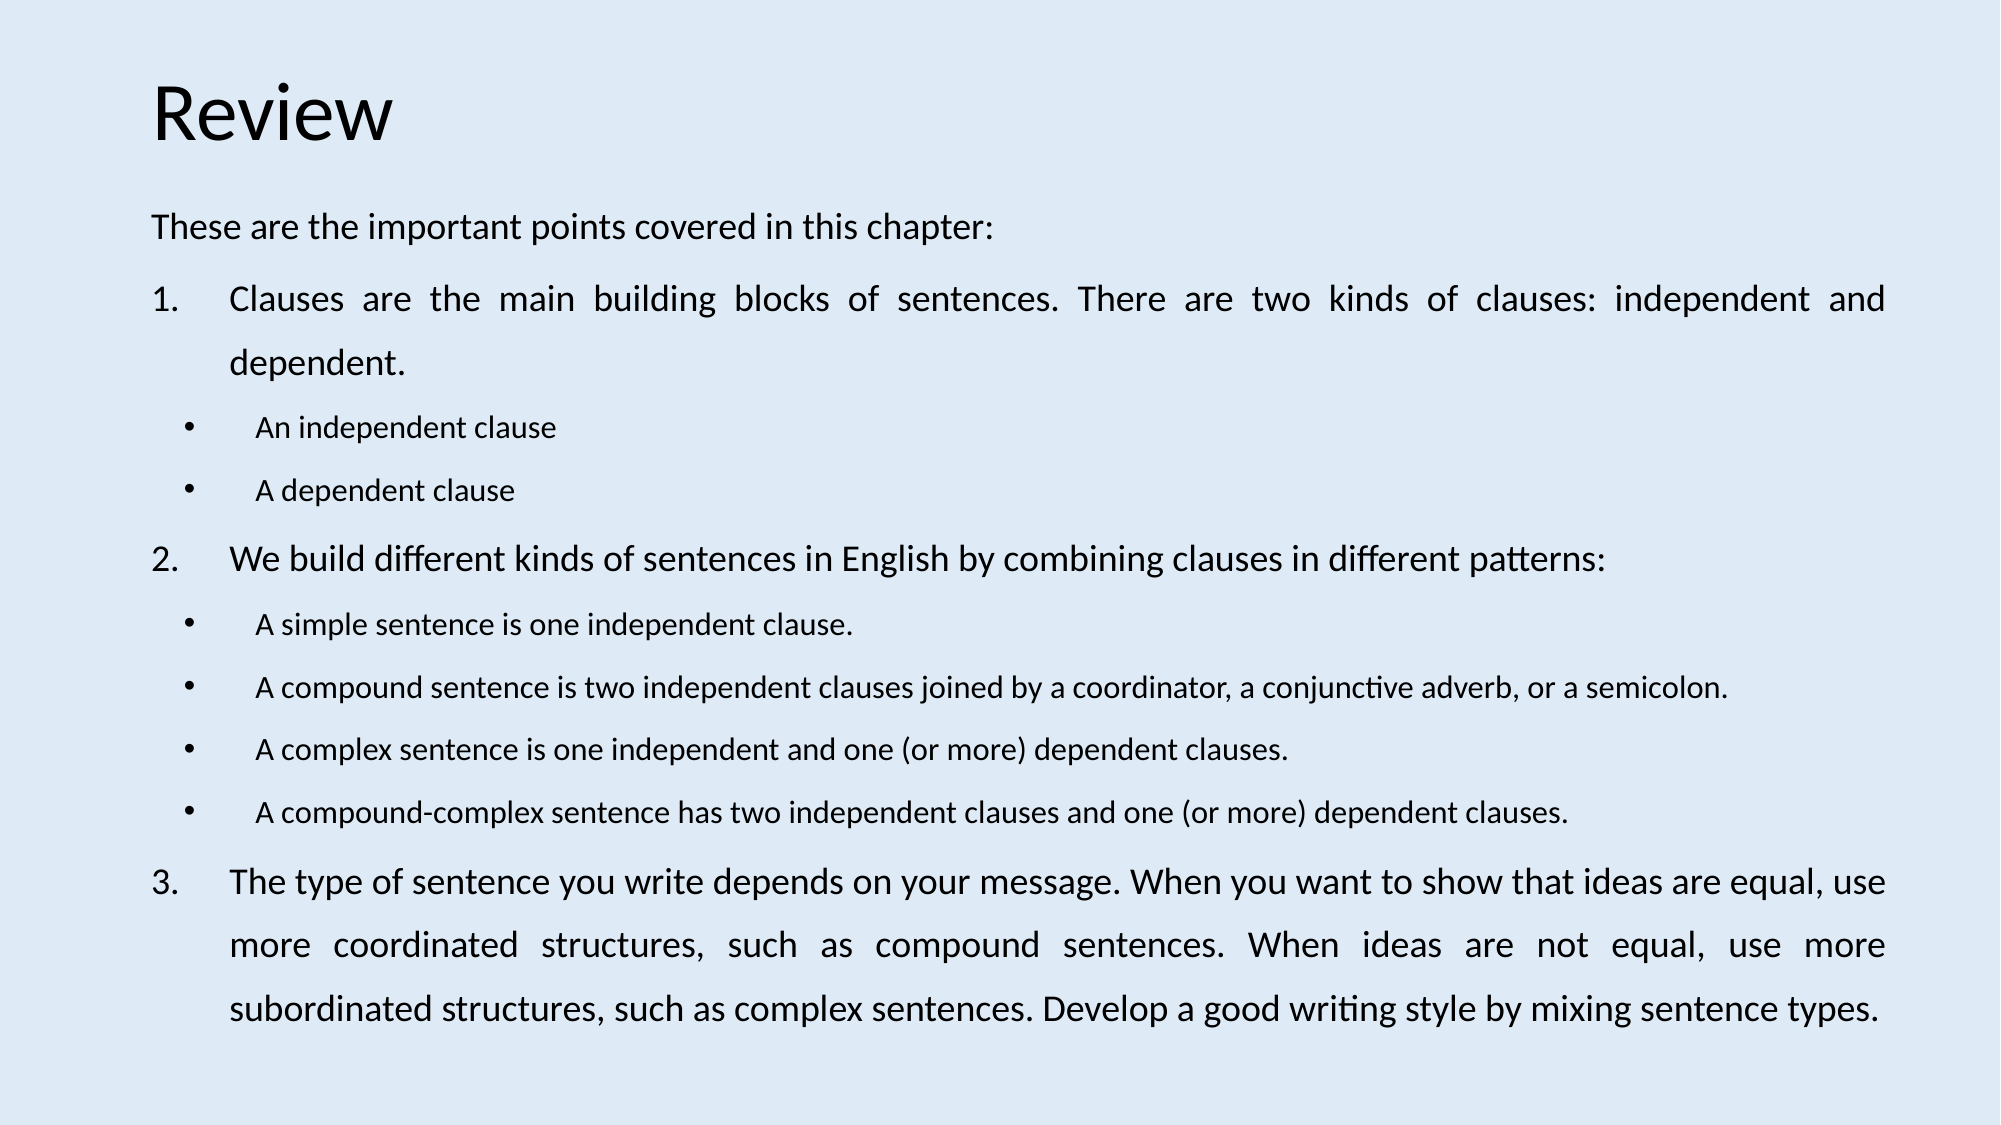

# Review
These are the important points covered in this chapter:
Clauses are the main building blocks of sentences. There are two kinds of clauses: independent and dependent.
An independent clause
A dependent clause
We build different kinds of sentences in English by combining clauses in different patterns:
A simple sentence is one independent clause.
A compound sentence is two independent clauses joined by a coordinator, a conjunctive adverb, or a semicolon.
A complex sentence is one independent and one (or more) dependent clauses.
A compound-complex sentence has two independent clauses and one (or more) dependent clauses.
The type of sentence you write depends on your message. When you want to show that ideas are equal, use more coordinated structures, such as compound sentences. When ideas are not equal, use more subordinated structures, such as complex sentences. Develop a good writing style by mixing sentence types.